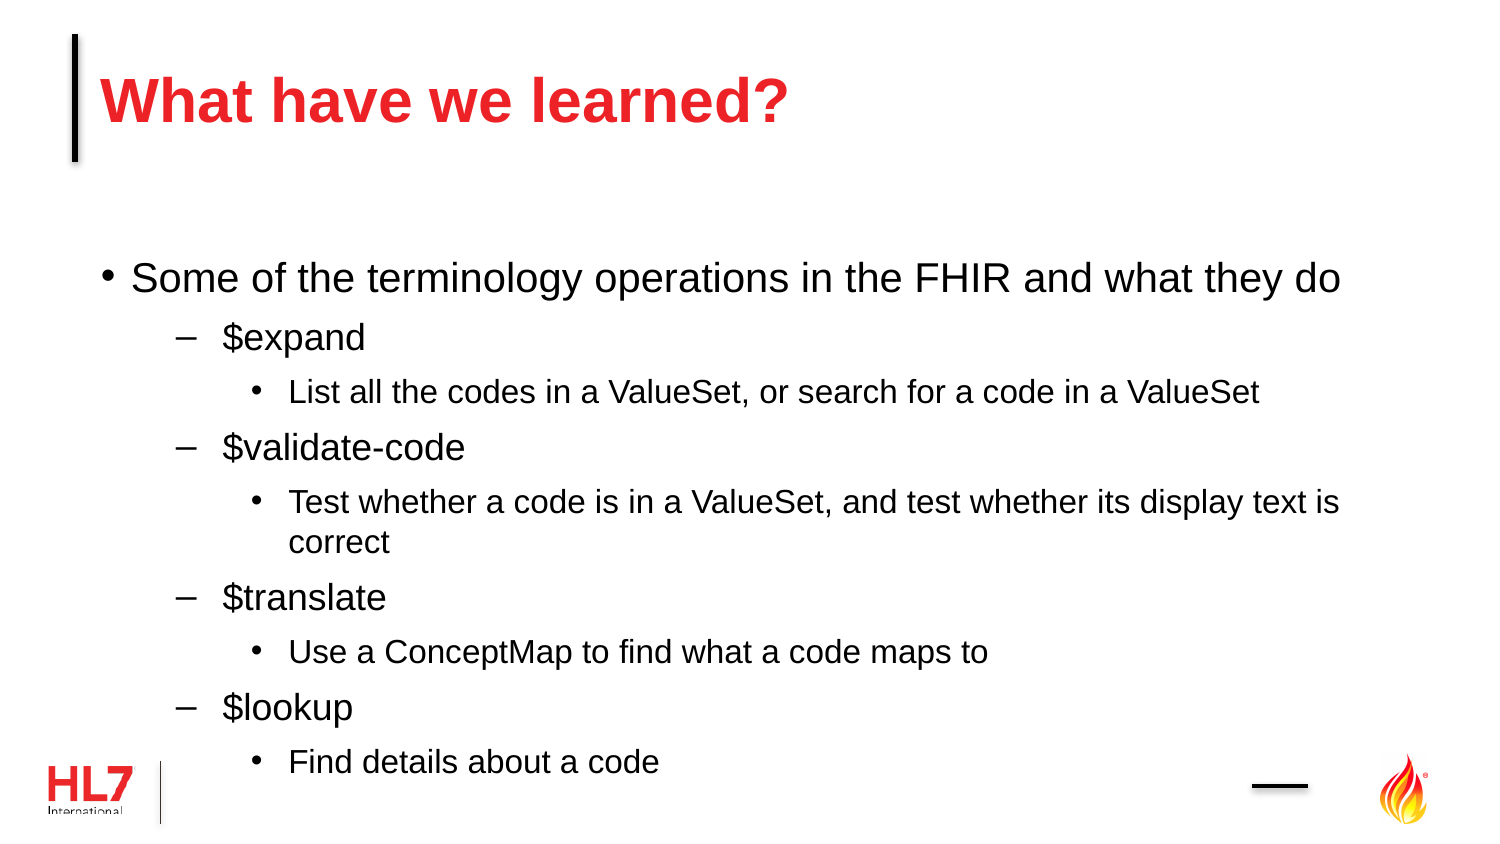

# What have we learned?
Some of the terminology operations in the FHIR and what they do
$expand
List all the codes in a ValueSet, or search for a code in a ValueSet
$validate-code
Test whether a code is in a ValueSet, and test whether its display text is correct
$translate
Use a ConceptMap to find what a code maps to
$lookup
Find details about a code